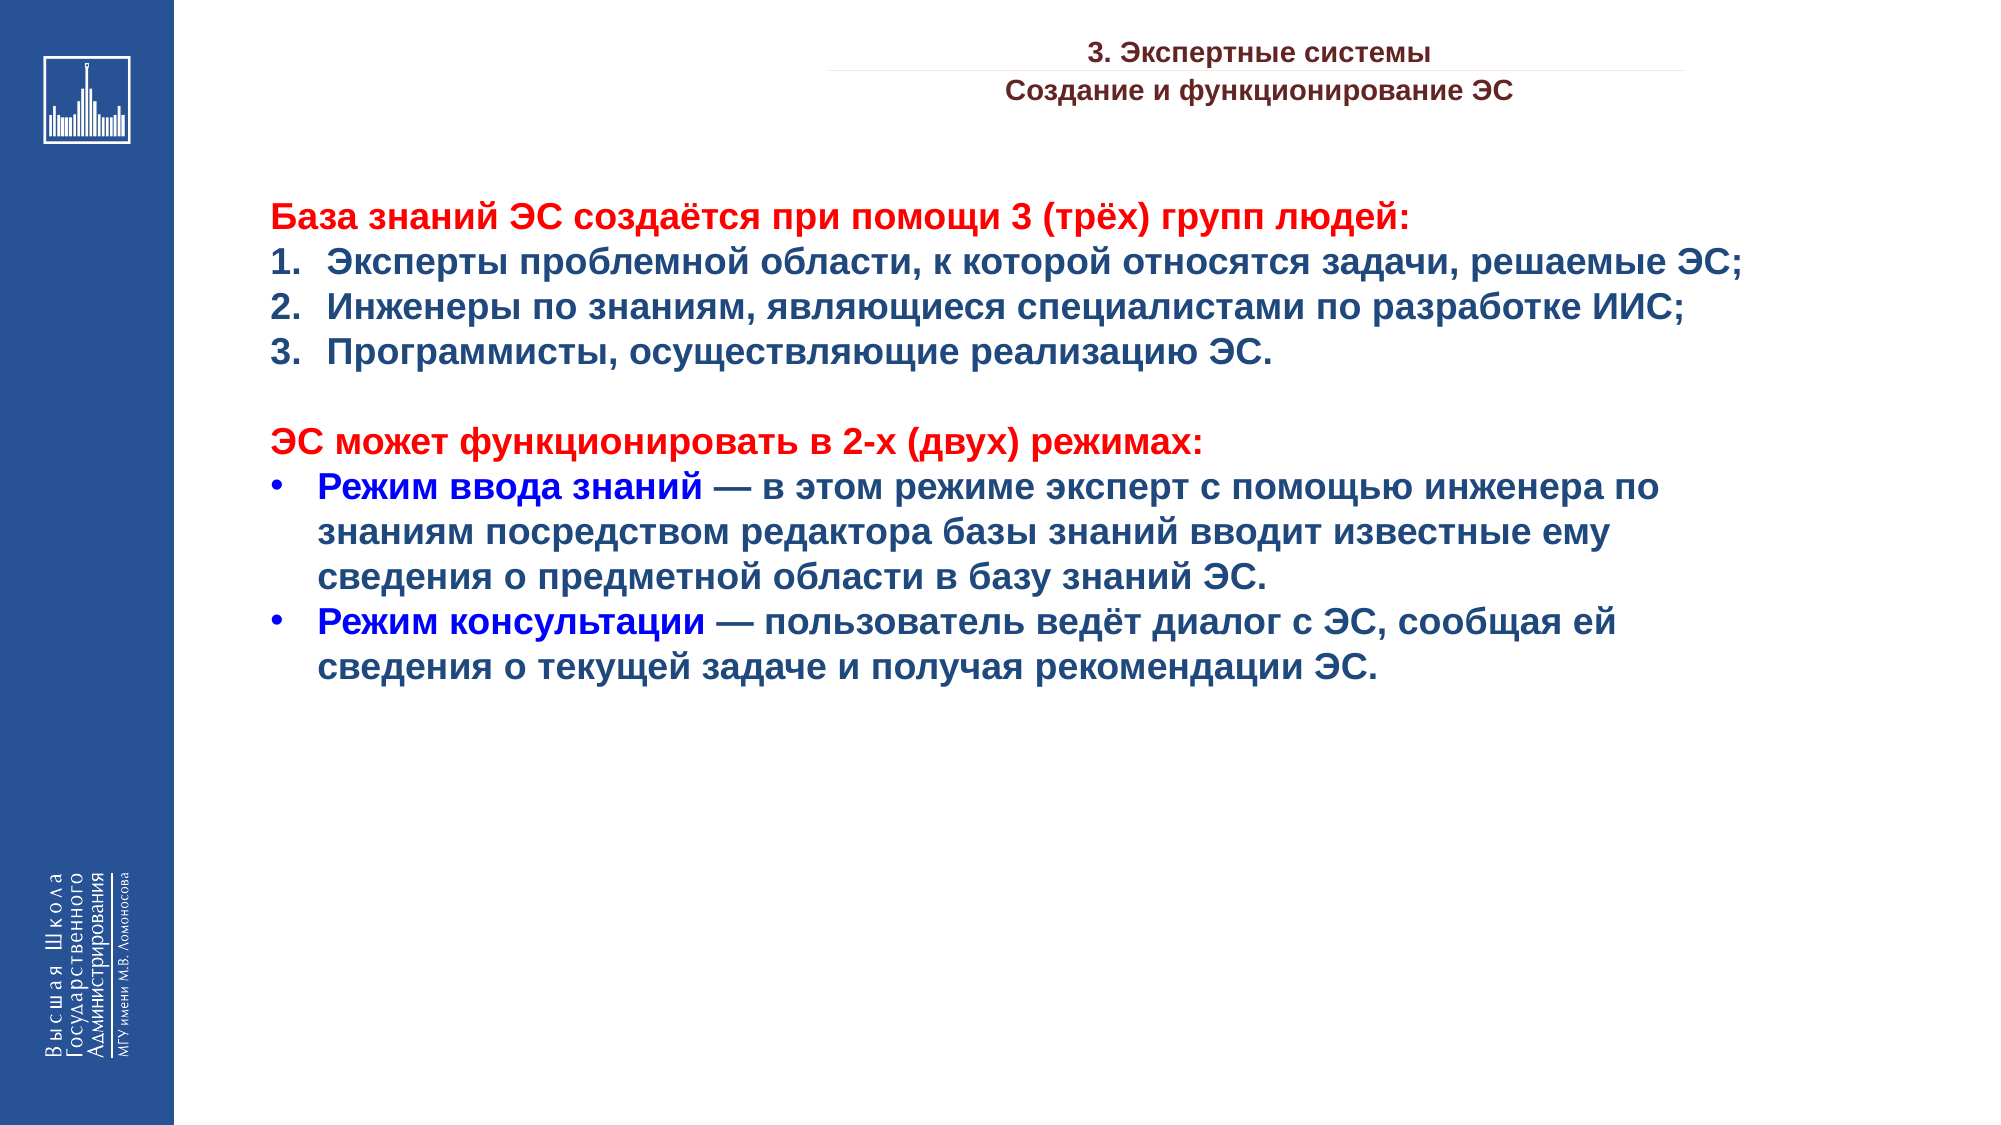

3. Экспертные системы
_________________________________________________________________________________________________________________________________________________________________________________________________________________________________________________________________________________________________________________________________________________________________________________________________________________________________________________________________________________________________________________________________________________________________________________________________________________________________________________________________________________________________________________________________________________________________________________________________________________________________________________________________________________________________
Создание и функционирование ЭС
База знаний ЭС создаётся при помощи 3 (трёх) групп людей:
Эксперты проблемной области, к которой относятся задачи, решаемые ЭС;
Инженеры по знаниям, являющиеся специалистами по разработке ИИС;
Программисты, осуществляющие реализацию ЭС.

ЭС может функционировать в 2-х (двух) режимах:
Режим ввода знаний — в этом режиме эксперт с помощью инженера по знаниям посредством редактора базы знаний вводит известные ему сведения о предметной области в базу знаний ЭС.
Режим консультации — пользователь ведёт диалог с ЭС, сообщая ей сведения о текущей задаче и получая рекомендации ЭС.